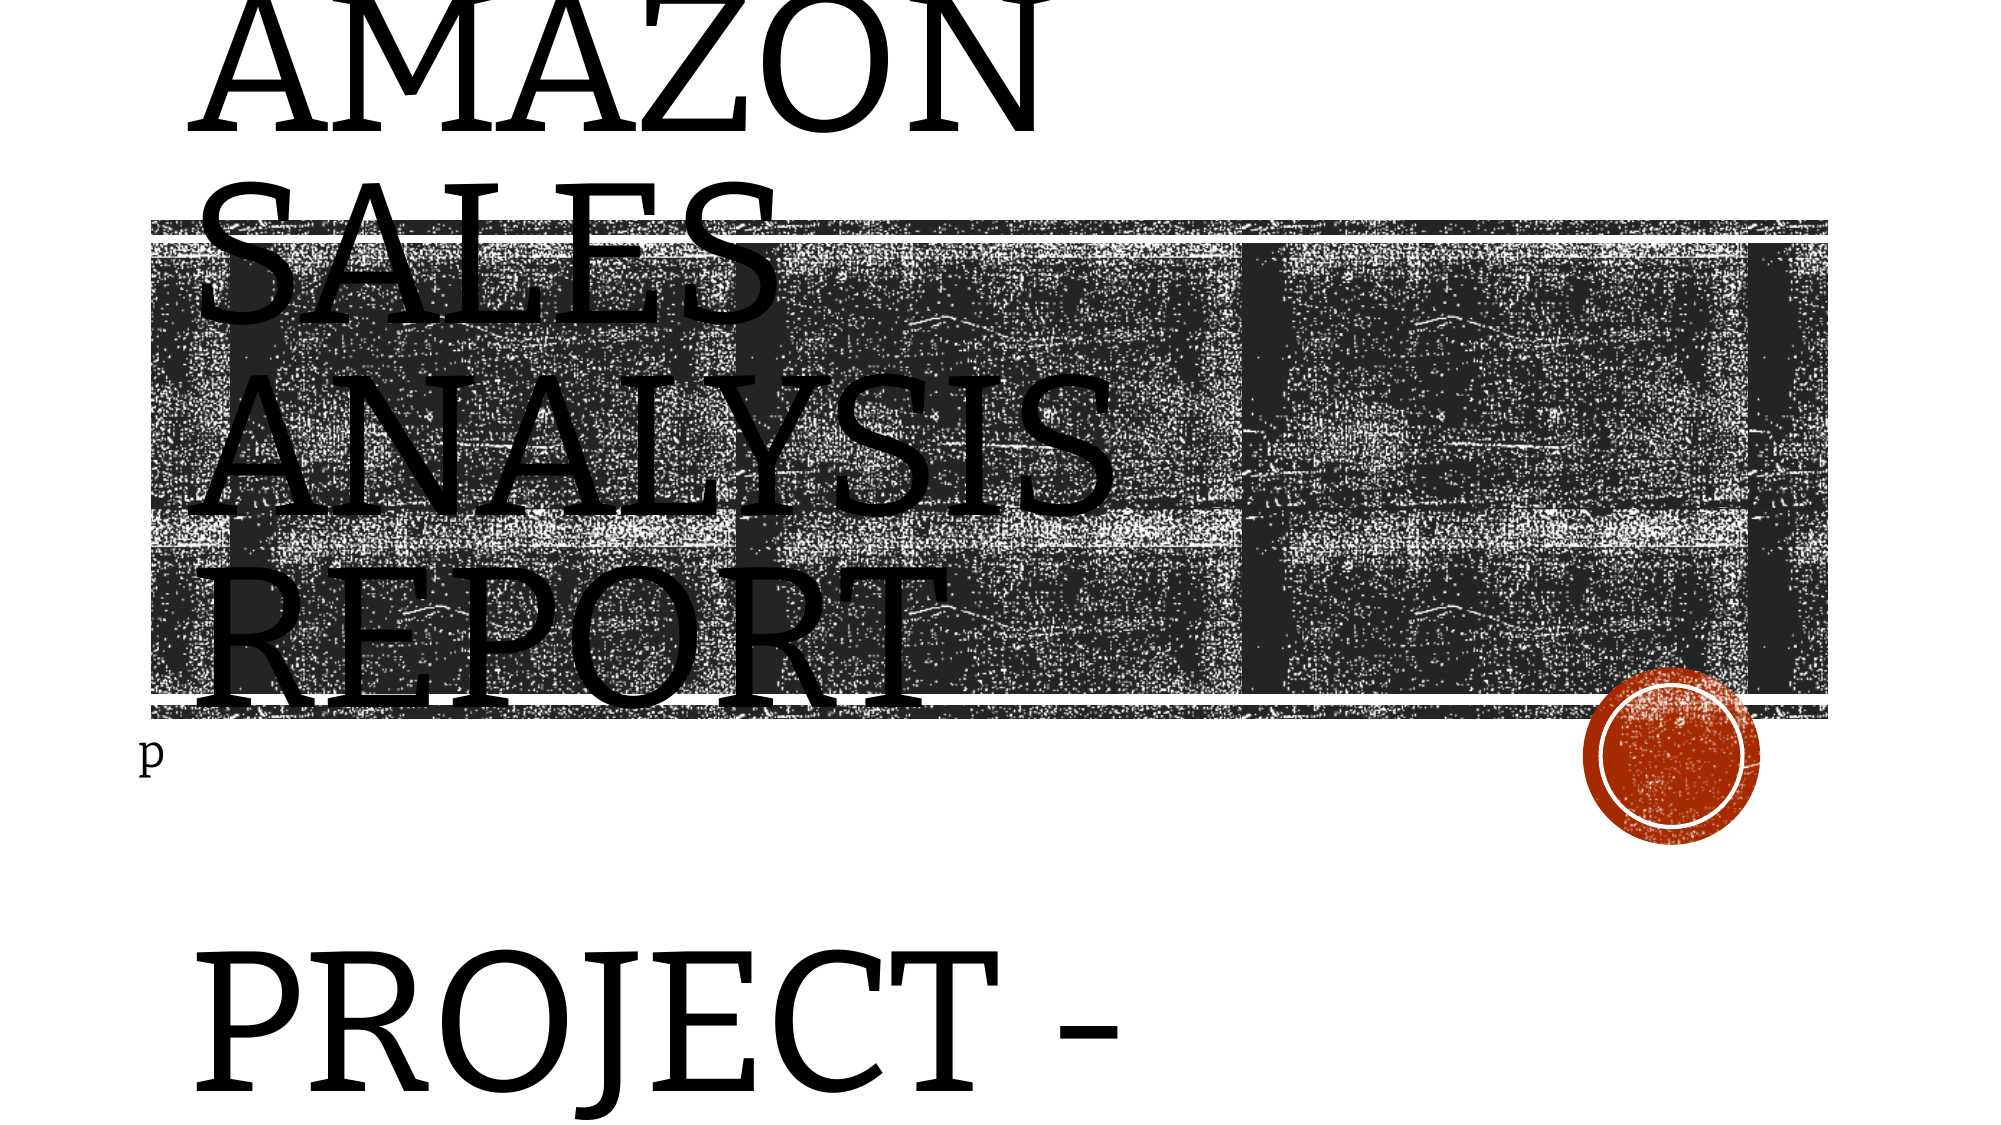

# Amazon sales analysis report project - capstone
p